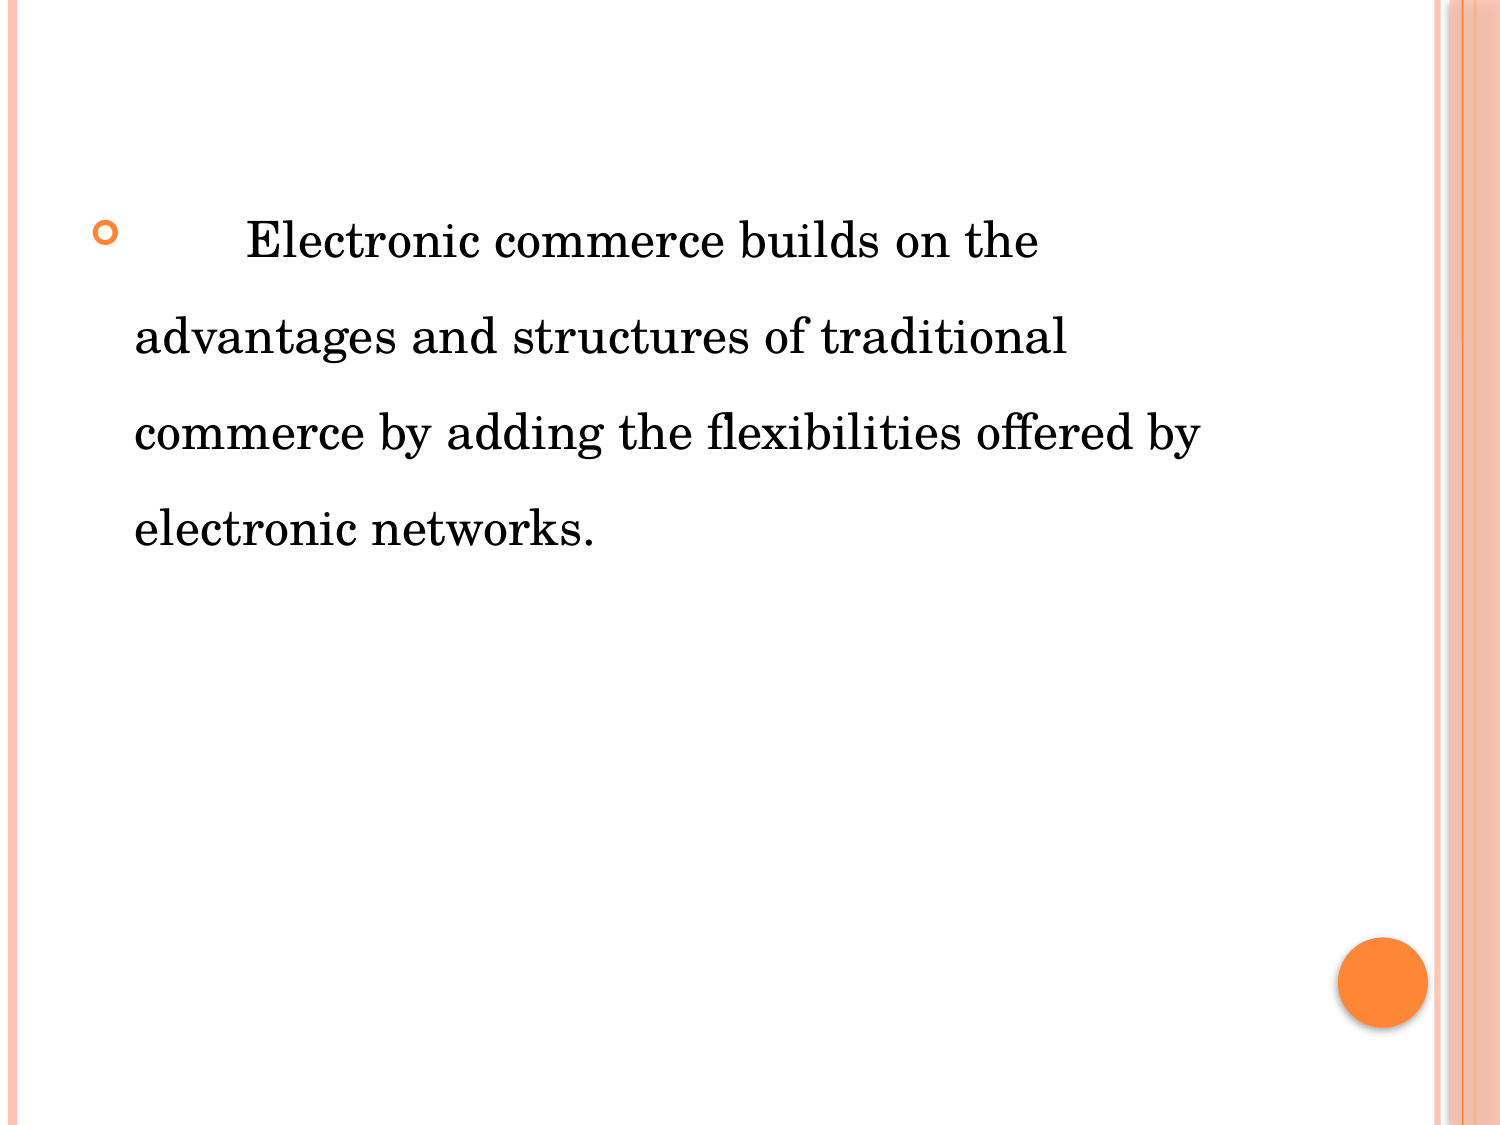

Electronic commerce builds on the advantages and structures of traditional commerce by adding the flexibilities offered by electronic networks.